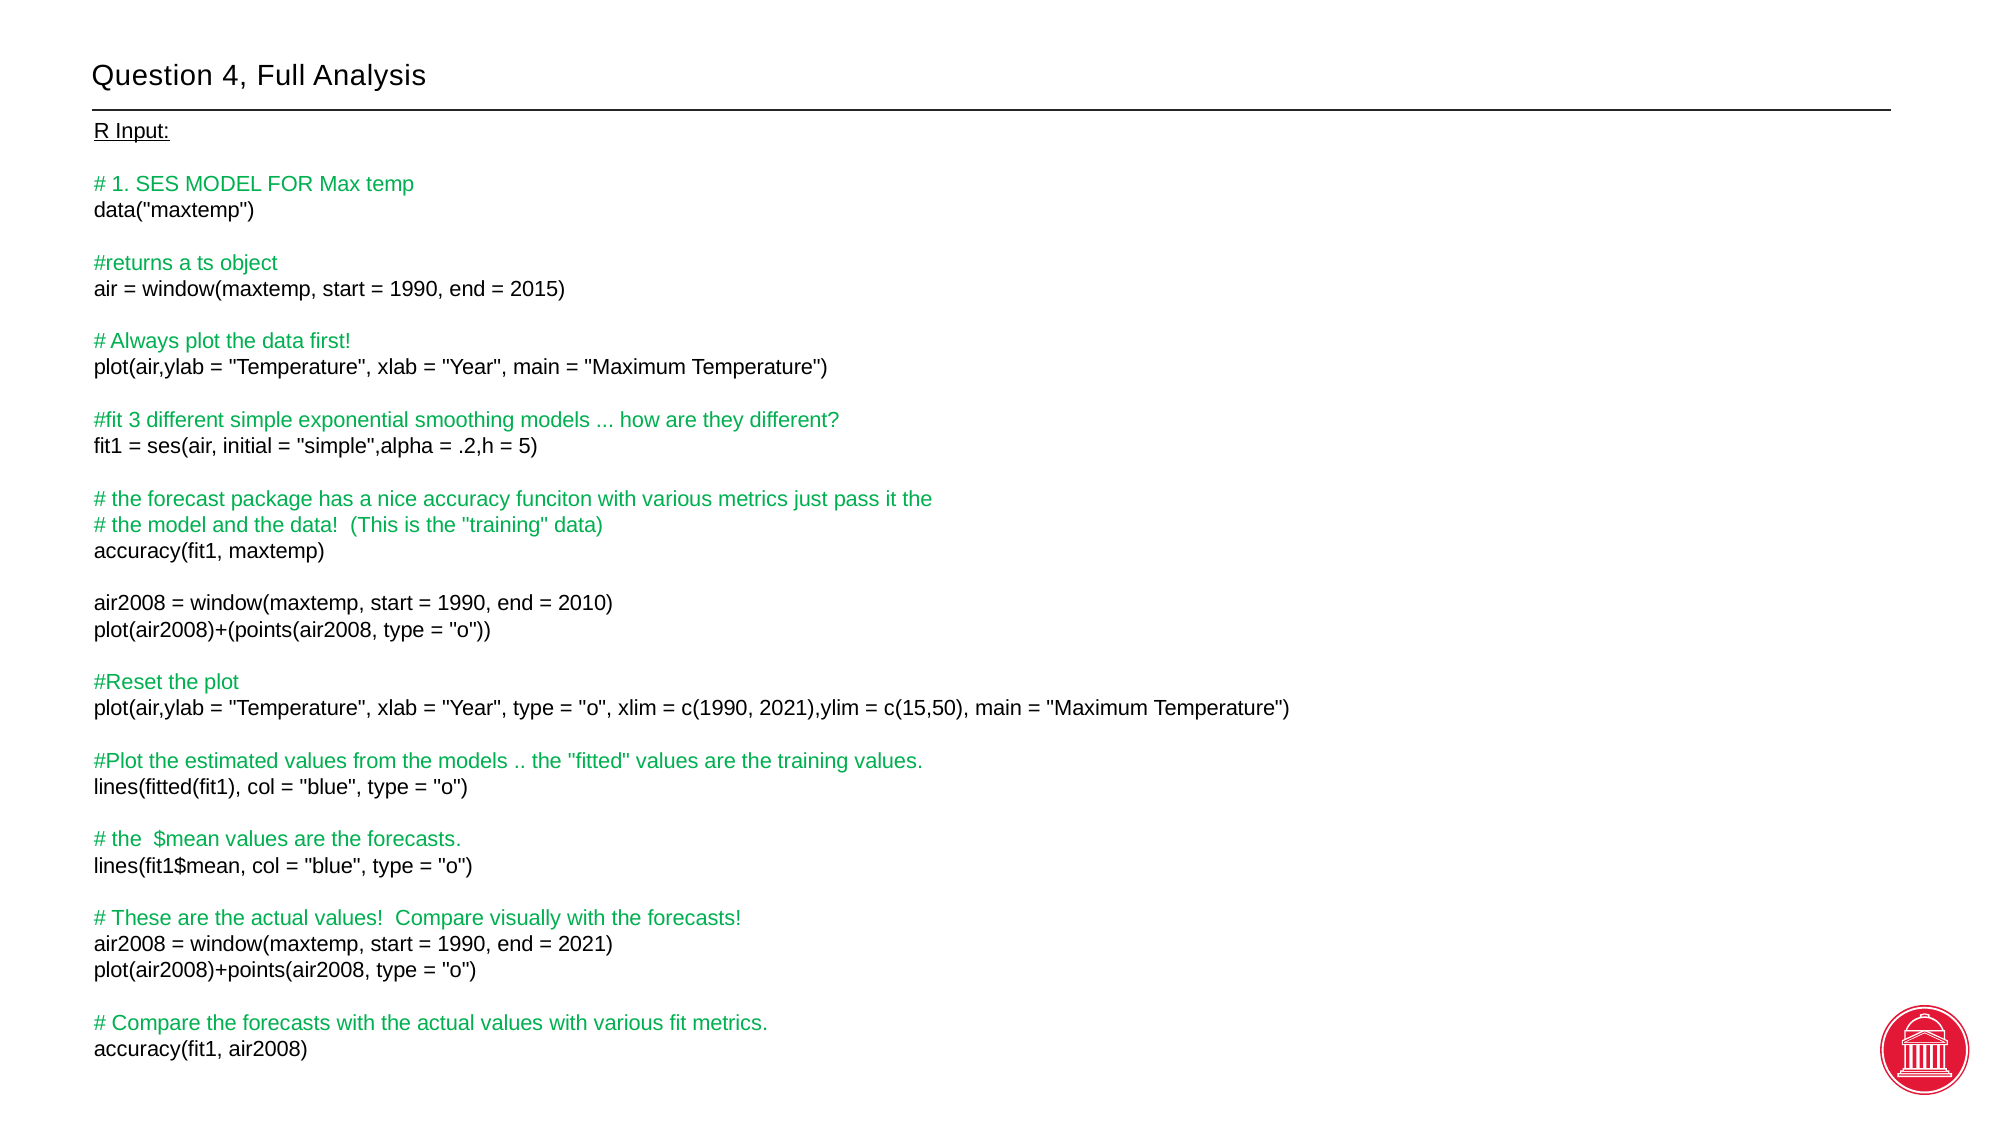

# Question 4, Full Analysis
R Input:

# 1. SES MODEL FOR Max temp
data("maxtemp")

#returns a ts object
air = window(maxtemp, start = 1990, end = 2015)

# Always plot the data first!
plot(air,ylab = "Temperature", xlab = "Year", main = "Maximum Temperature")

#fit 3 different simple exponential smoothing models ... how are they different?
fit1 = ses(air, initial = "simple",alpha = .2,h = 5)

# the forecast package has a nice accuracy funciton with various metrics just pass it the
# the model and the data!  (This is the "training" data)
accuracy(fit1, maxtemp)

air2008 = window(maxtemp, start = 1990, end = 2010)
plot(air2008)+(points(air2008, type = "o"))

#Reset the plot
plot(air,ylab = "Temperature", xlab = "Year", type = "o", xlim = c(1990, 2021),ylim = c(15,50), main = "Maximum Temperature")

#Plot the estimated values from the models .. the "fitted" values are the training values.
lines(fitted(fit1), col = "blue", type = "o")

# the  $mean values are the forecasts.
lines(fit1$mean, col = "blue", type = "o")

# These are the actual values!  Compare visually with the forecasts!
air2008 = window(maxtemp, start = 1990, end = 2021)
plot(air2008)+points(air2008, type = "o")

# Compare the forecasts with the actual values with various fit metrics.
accuracy(fit1, air2008)